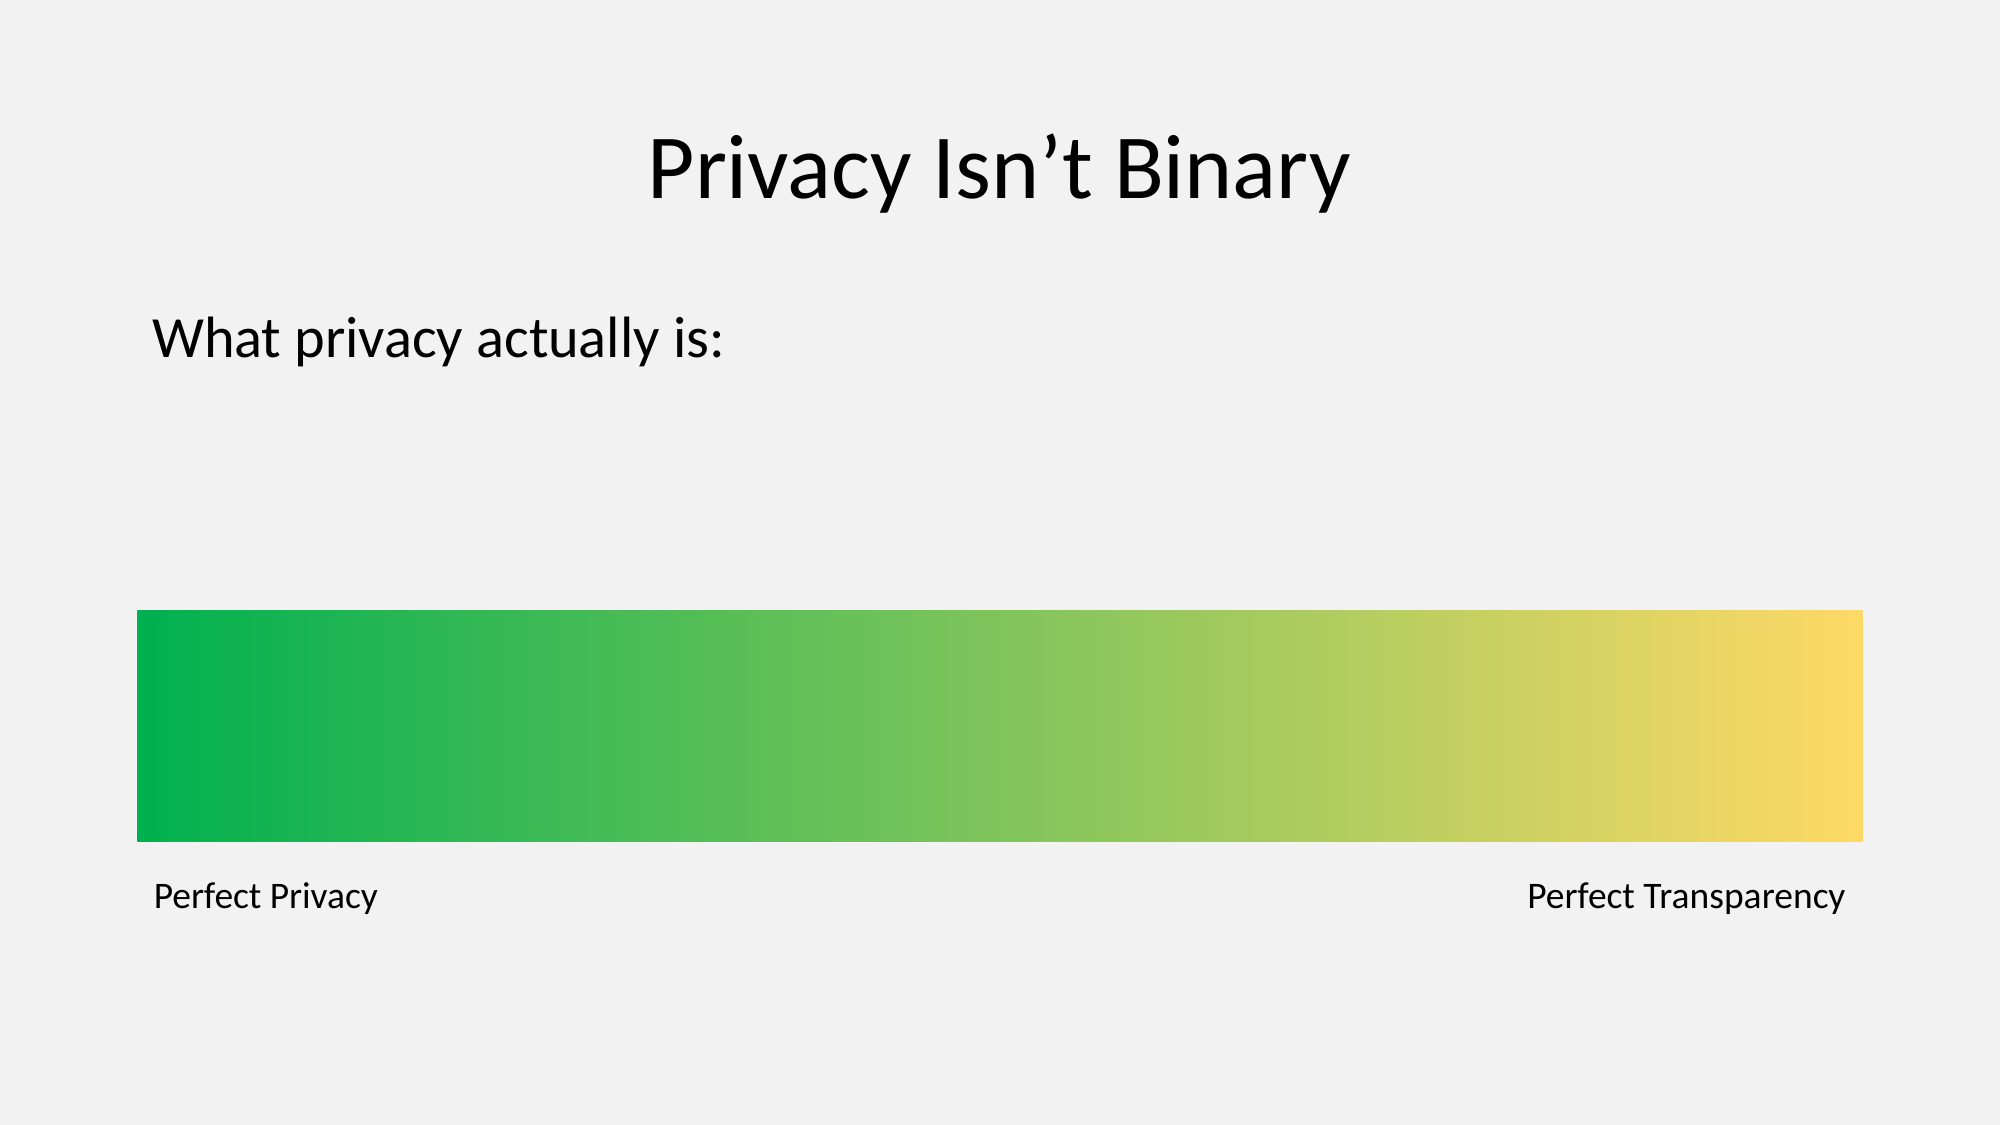

# Privacy Isn’t Binary
What privacy actually is:

Perfect Privacy
Perfect Transparency